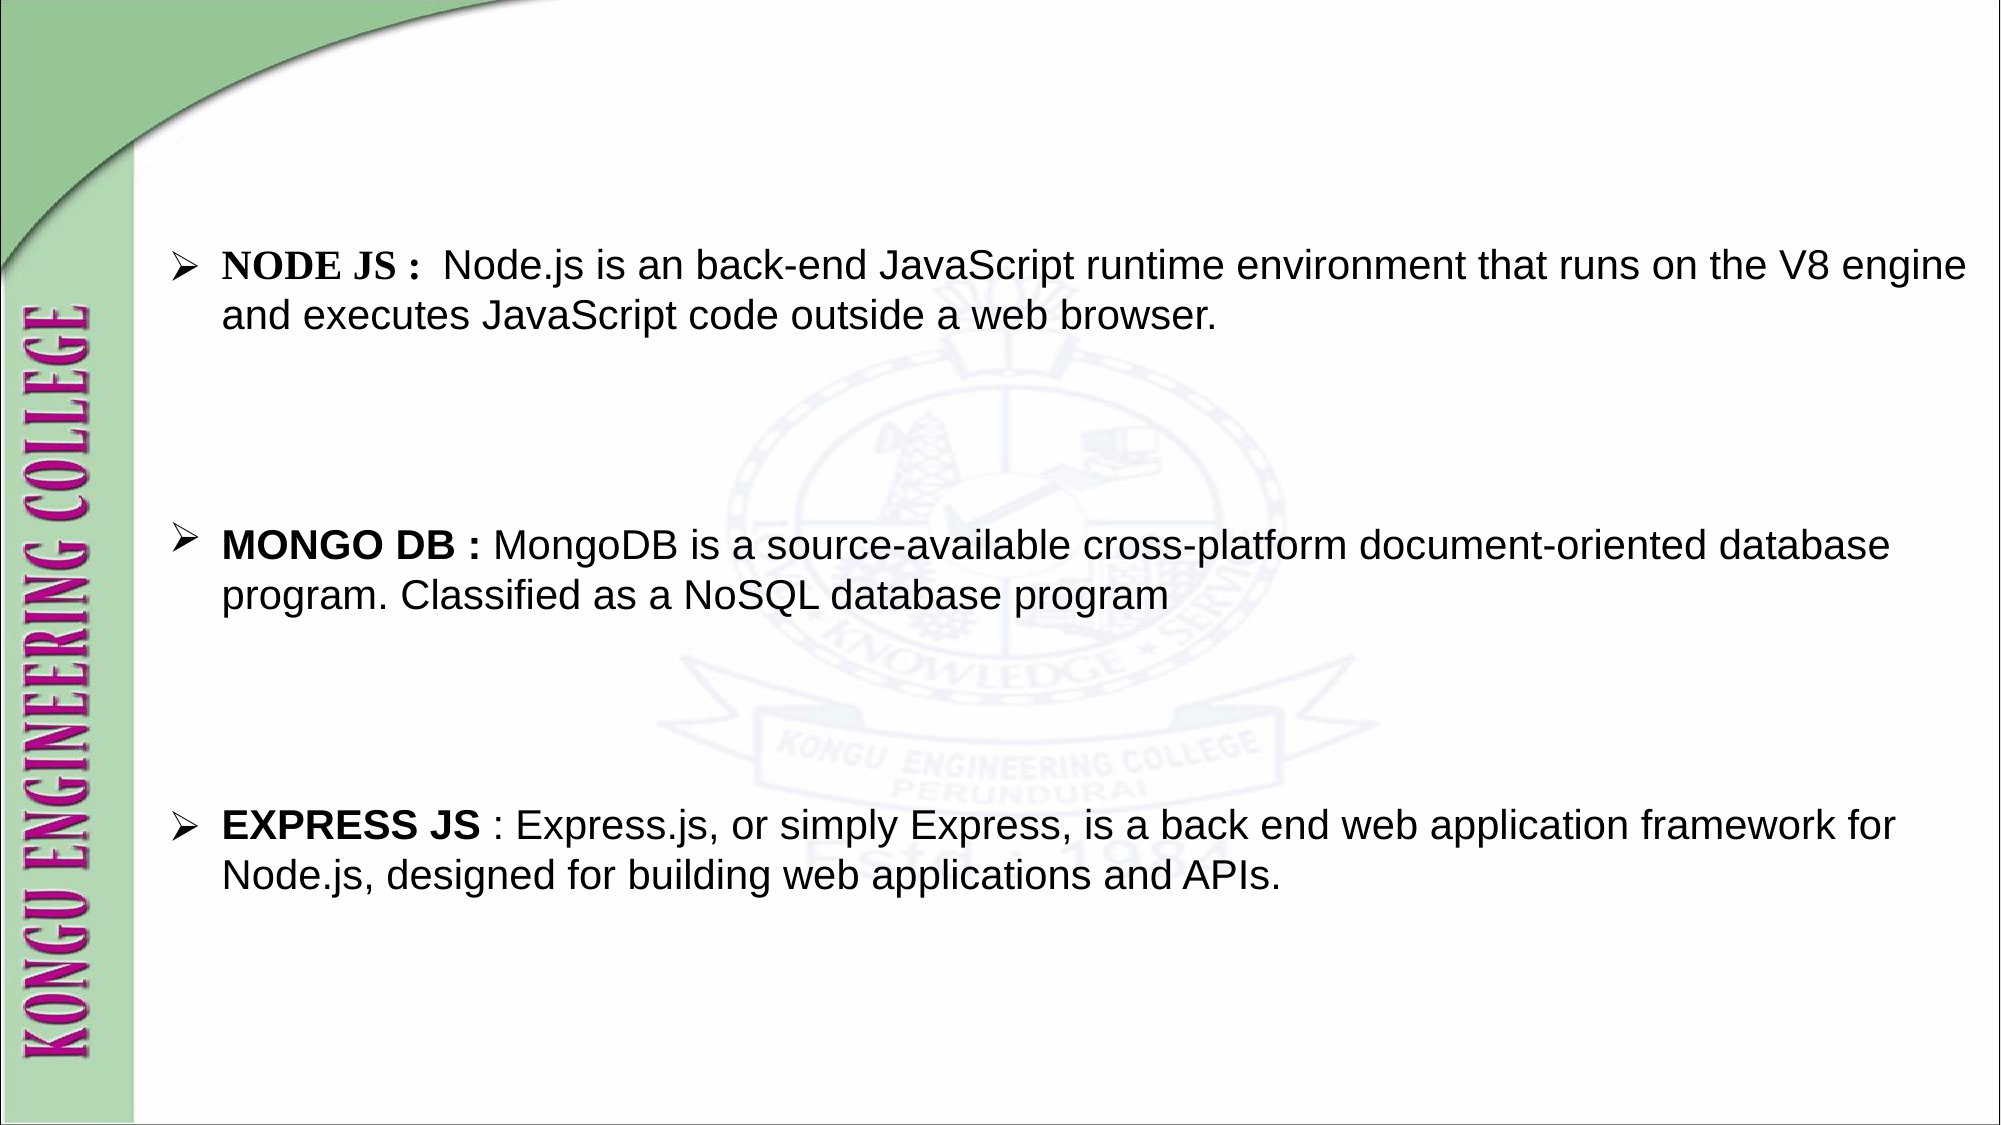

NODE JS :  Node.js is an back-end JavaScript runtime environment that runs on the V8 engine and executes JavaScript code outside a web browser.

MONGO DB : MongoDB is a source-available cross-platform document-oriented database program. Classified as a NoSQL database program

EXPRESS JS : Express.js, or simply Express, is a back end web application framework for Node.js, designed for building web applications and APIs.

#